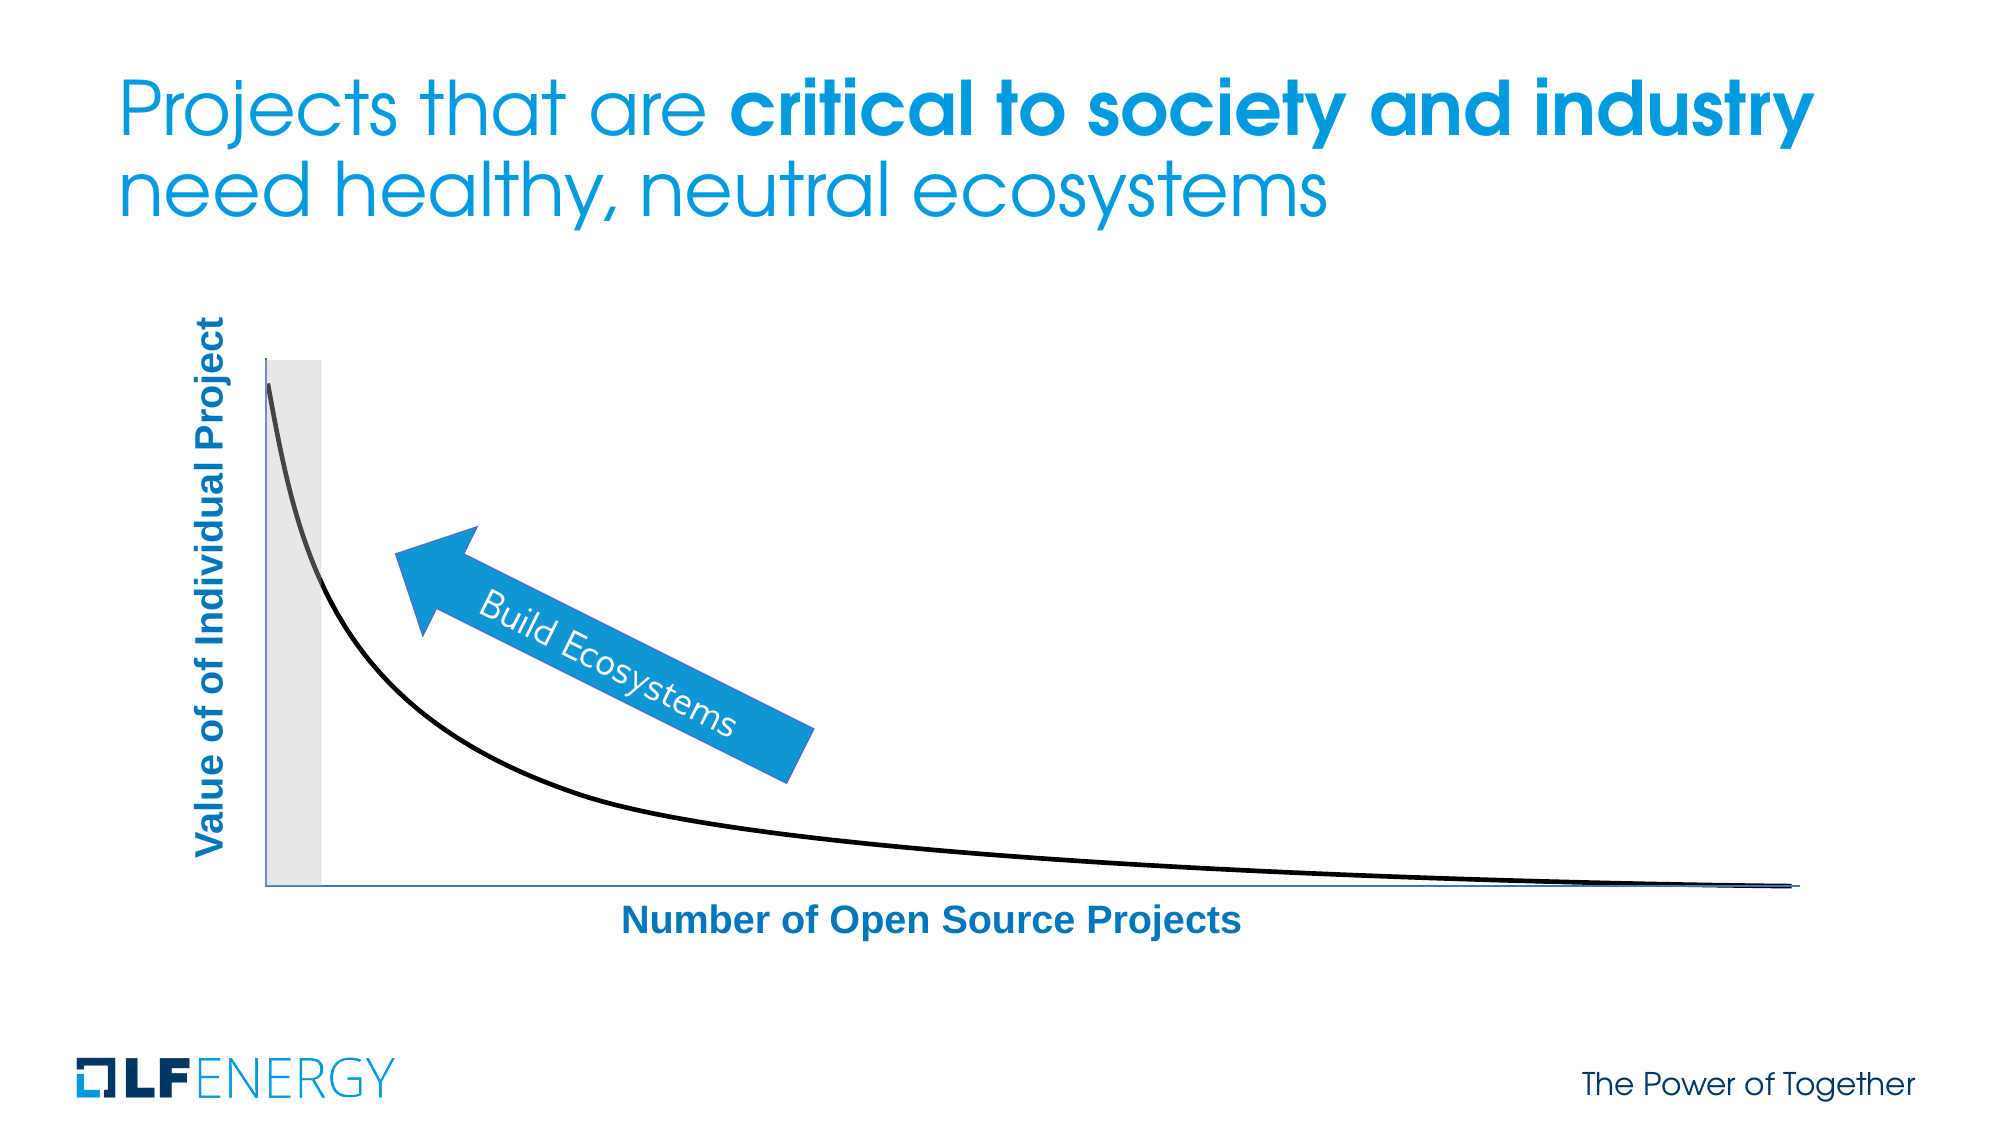

# Projects that are critical to society and industry need healthy, neutral ecosystems

Value of of Individual Project
Build Ecosystems
Number of Open Source Projects
17